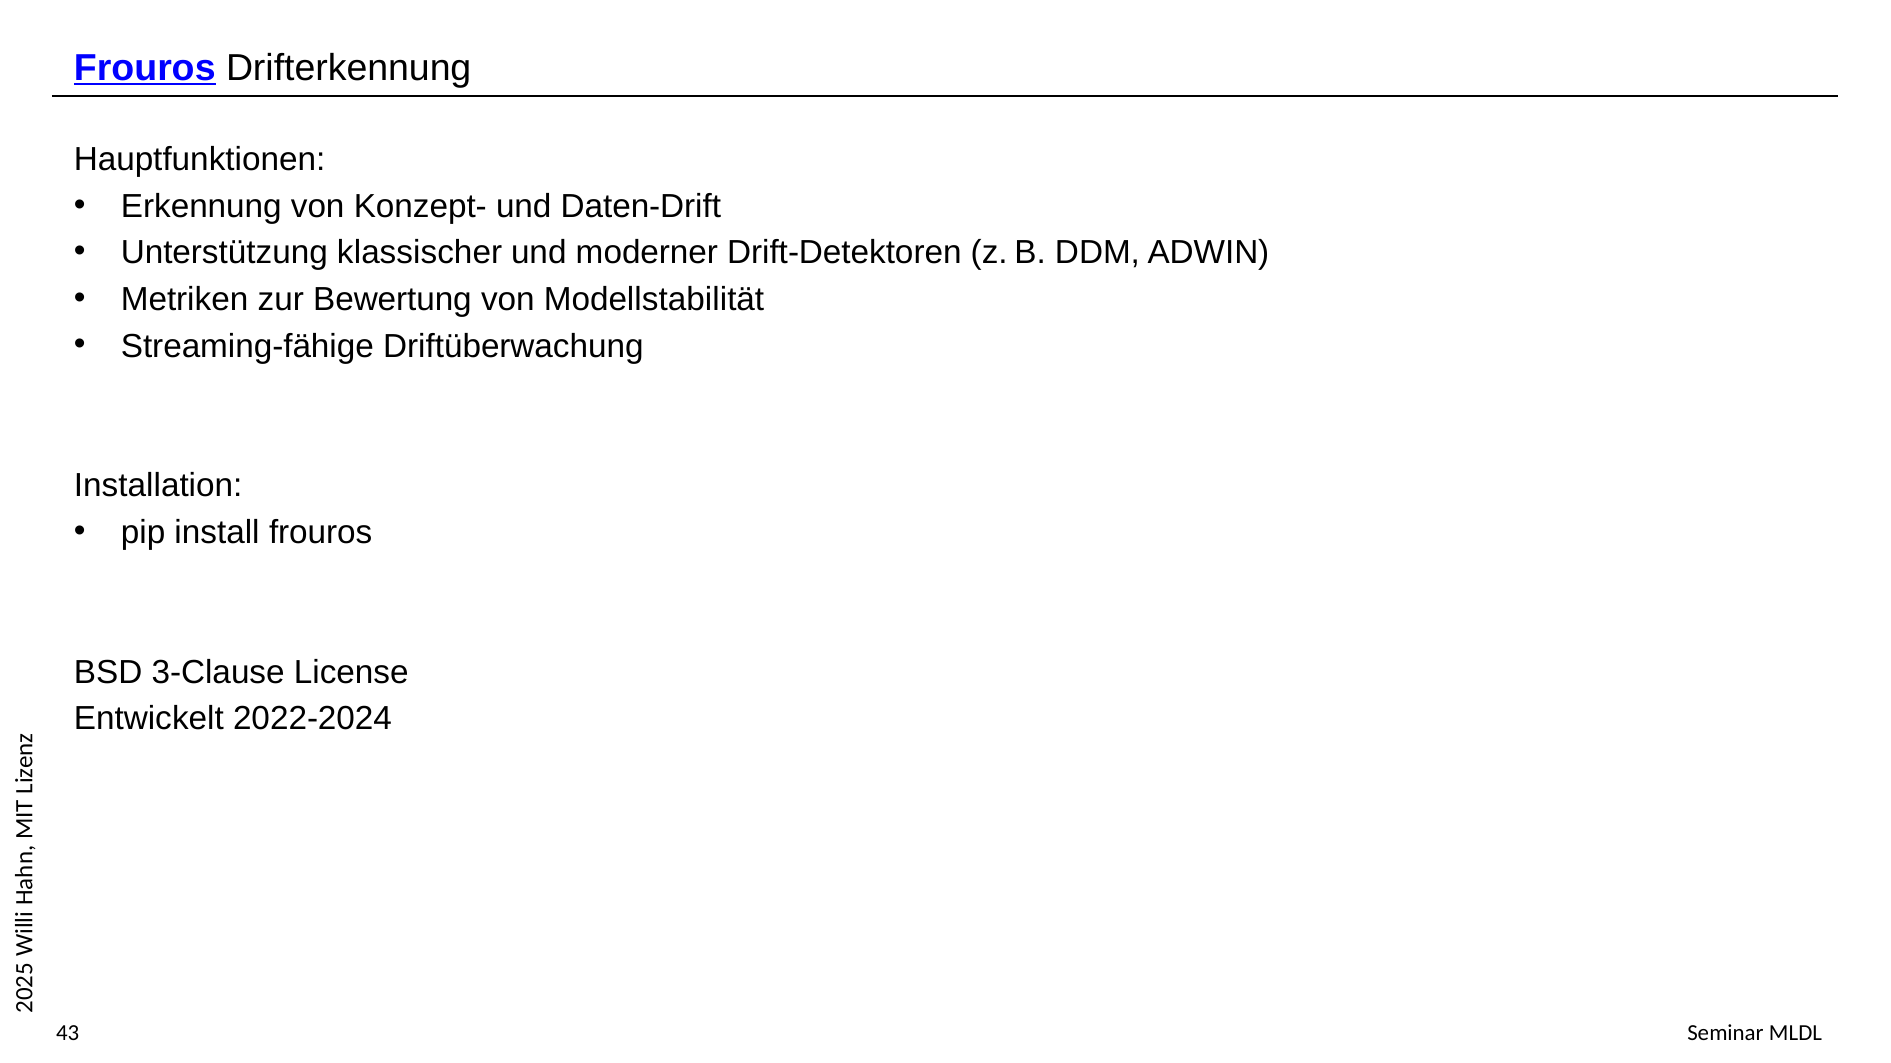

Frouros Drifterkennung
Hauptfunktionen:
Erkennung von Konzept- und Daten-Drift
Unterstützung klassischer und moderner Drift-Detektoren (z. B. DDM, ADWIN)
Metriken zur Bewertung von Modellstabilität
Streaming-fähige Driftüberwachung

Installation:
pip install frouros

BSD 3-Clause License
Entwickelt 2022-2024